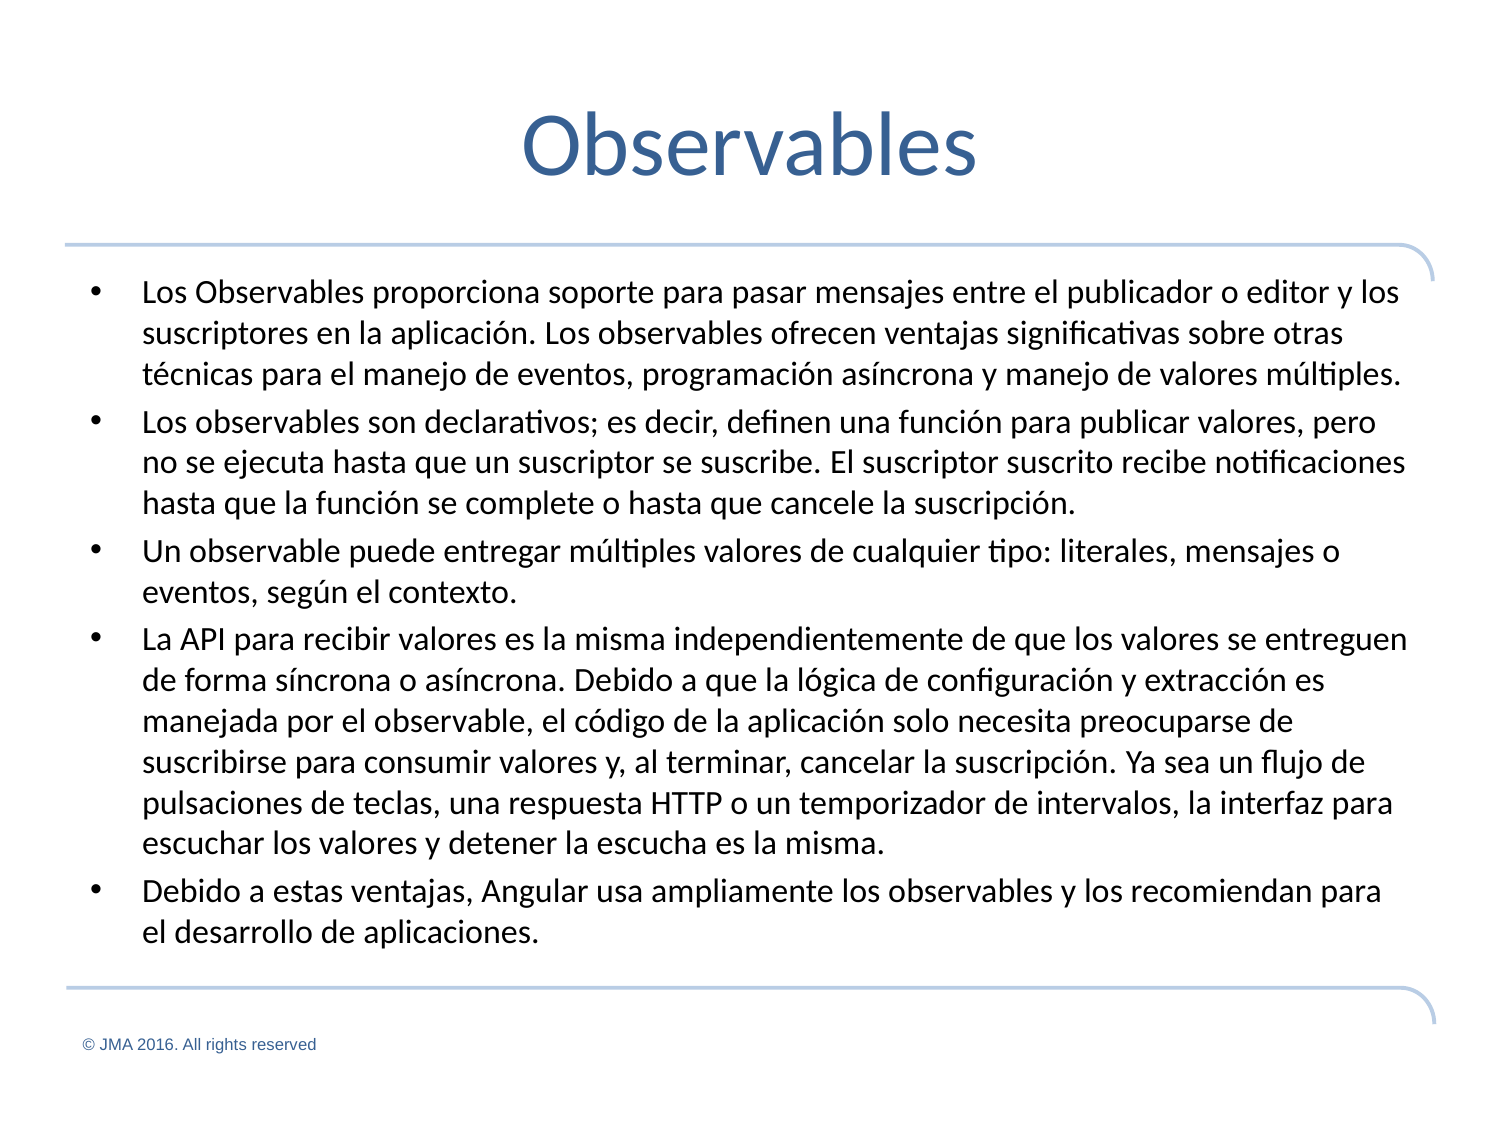

# Observables
Los Observables proporciona soporte para pasar mensajes entre el publicador o editor y los suscriptores en la aplicación. Los observables ofrecen ventajas significativas sobre otras técnicas para el manejo de eventos, programación asíncrona y manejo de valores múltiples.
Los observables son declarativos; es decir, definen una función para publicar valores, pero no se ejecuta hasta que un suscriptor se suscribe. El suscriptor suscrito recibe notificaciones hasta que la función se complete o hasta que cancele la suscripción.
Un observable puede entregar múltiples valores de cualquier tipo: literales, mensajes o eventos, según el contexto.
La API para recibir valores es la misma independientemente de que los valores se entreguen de forma síncrona o asíncrona. Debido a que la lógica de configuración y extracción es manejada por el observable, el código de la aplicación solo necesita preocuparse de suscribirse para consumir valores y, al terminar, cancelar la suscripción. Ya sea un flujo de pulsaciones de teclas, una respuesta HTTP o un temporizador de intervalos, la interfaz para escuchar los valores y detener la escucha es la misma.
Debido a estas ventajas, Angular usa ampliamente los observables y los recomiendan para el desarrollo de aplicaciones.